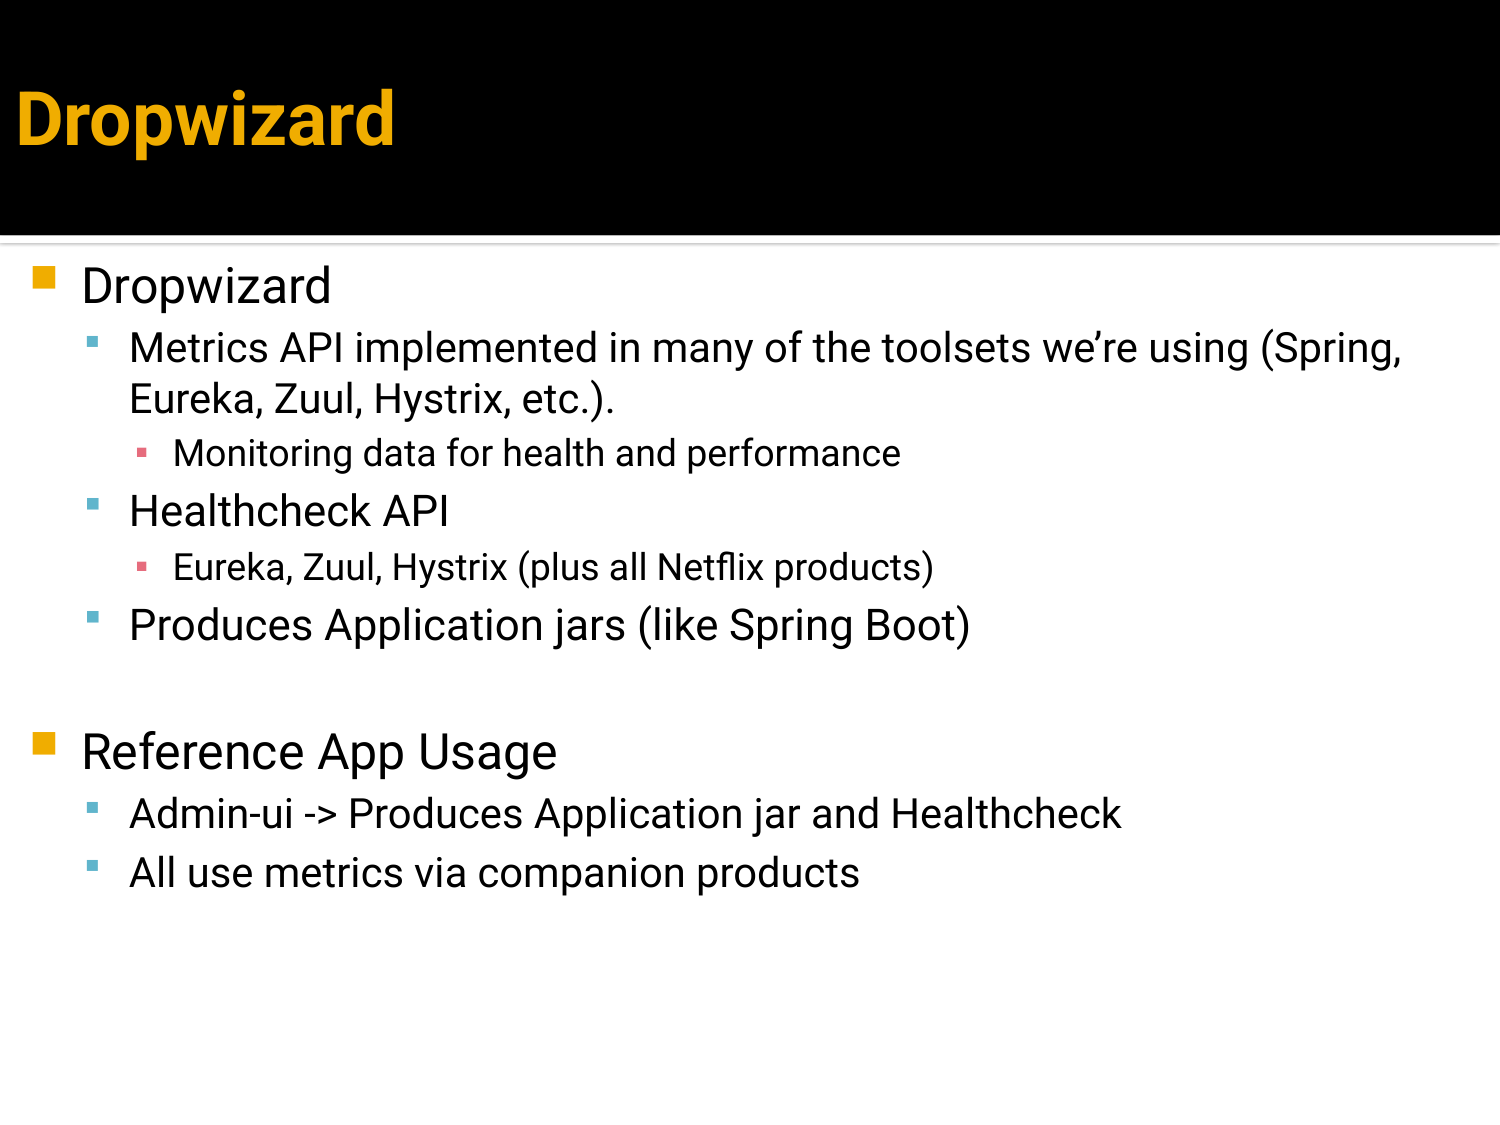

# Dropwizard
Dropwizard
Metrics API implemented in many of the toolsets we’re using (Spring, Eureka, Zuul, Hystrix, etc.).
Monitoring data for health and performance
Healthcheck API
Eureka, Zuul, Hystrix (plus all Netflix products)
Produces Application jars (like Spring Boot)

Reference App Usage
Admin-ui -> Produces Application jar and Healthcheck
All use metrics via companion products